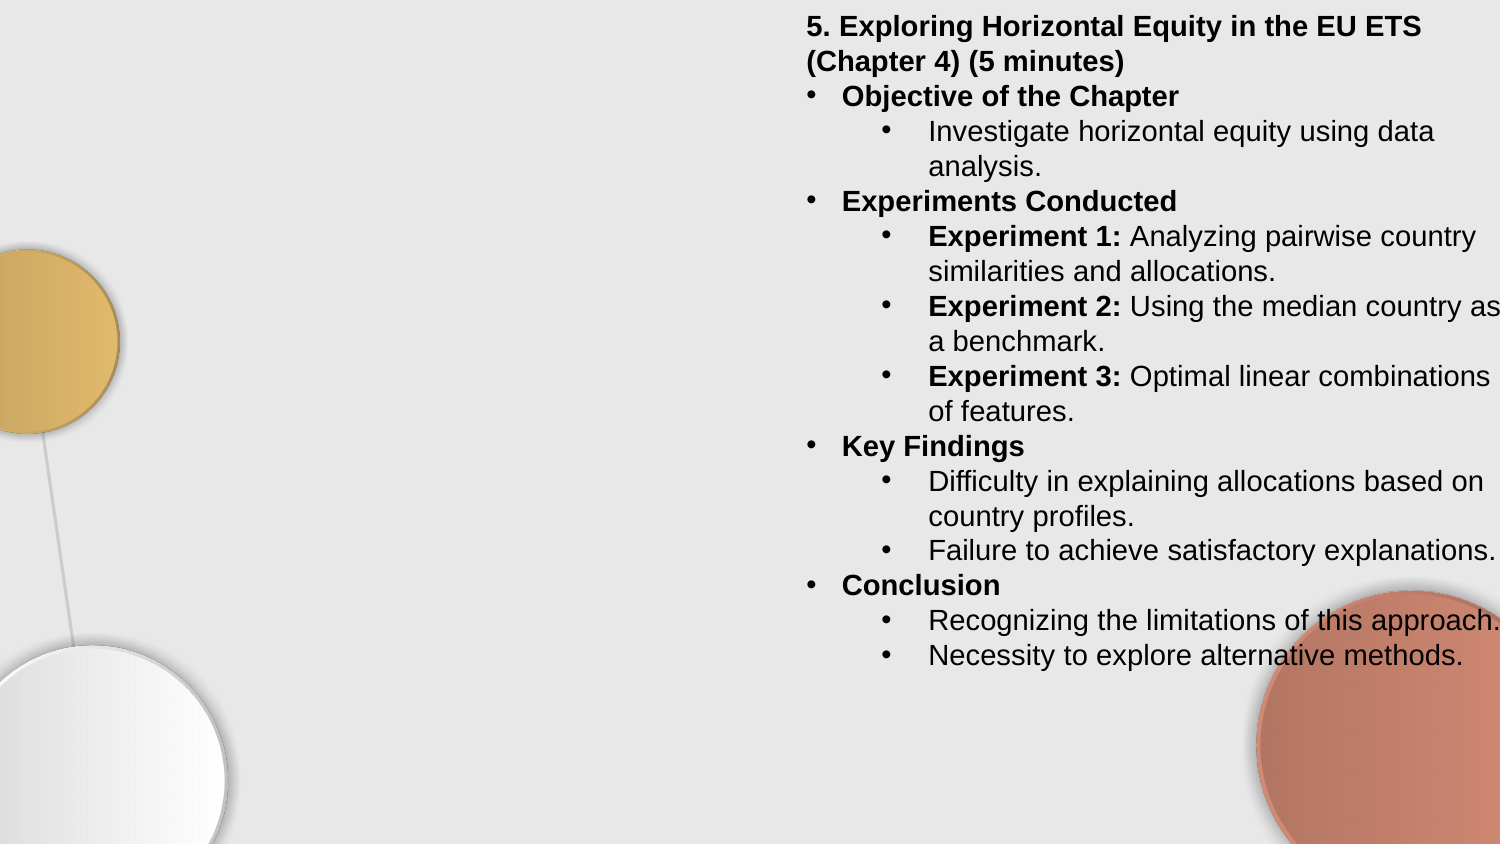

5. Exploring Horizontal Equity in the EU ETS (Chapter 4) (5 minutes)
Objective of the Chapter
Investigate horizontal equity using data analysis.
Experiments Conducted
Experiment 1: Analyzing pairwise country similarities and allocations.
Experiment 2: Using the median country as a benchmark.
Experiment 3: Optimal linear combinations of features.
Key Findings
Difficulty in explaining allocations based on country profiles.
Failure to achieve satisfactory explanations.
Conclusion
Recognizing the limitations of this approach.
Necessity to explore alternative methods.

#